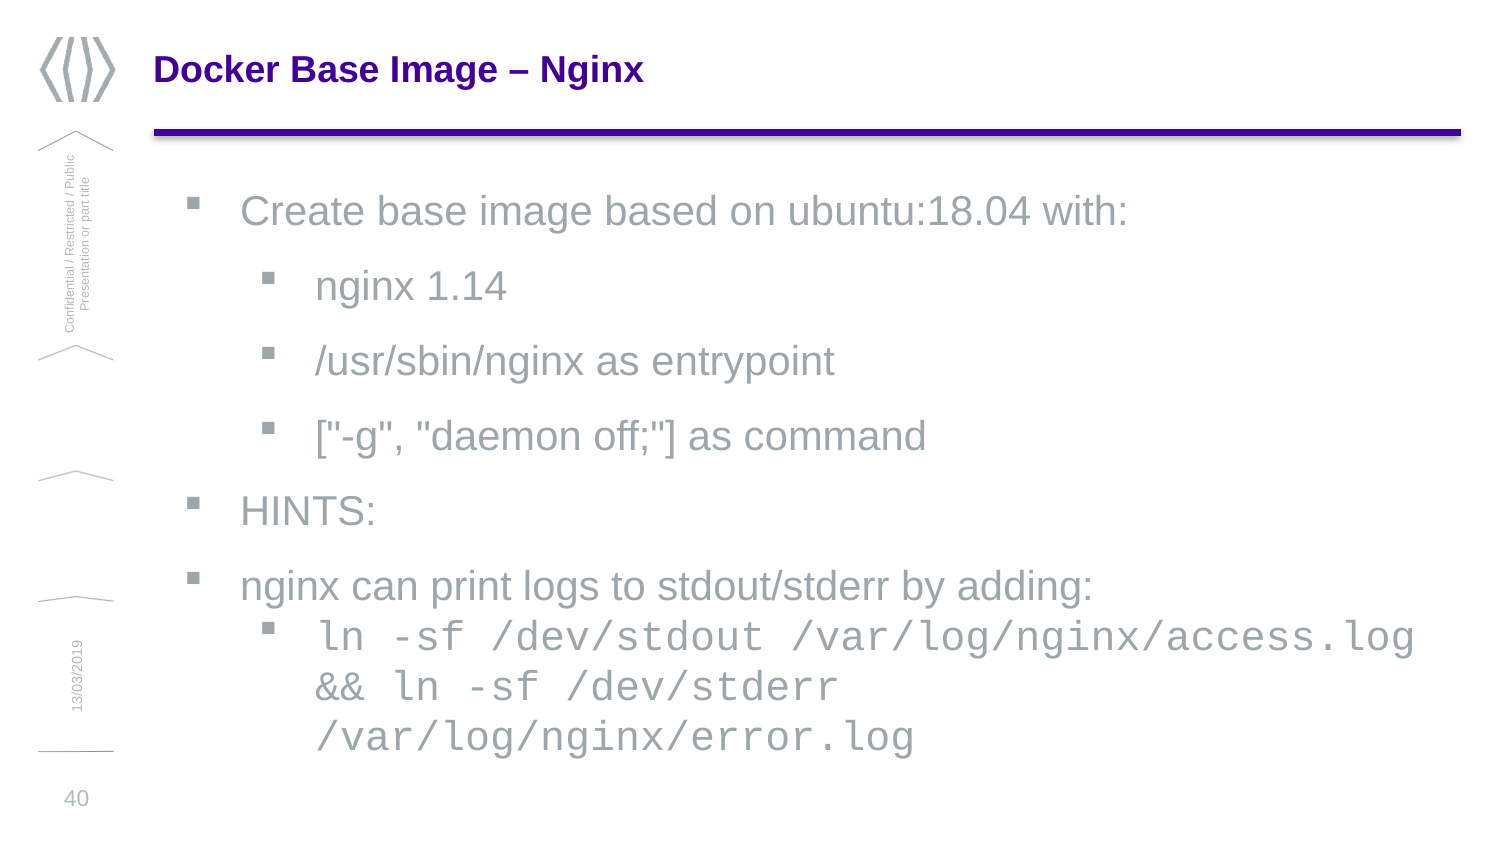

# Docker Base Image – Nginx
Create base image based on ubuntu:18.04 with:
nginx 1.14
/usr/sbin/nginx as entrypoint
["-g", "daemon off;"] as command
HINTS:
nginx can print logs to stdout/stderr by adding:
ln -sf /dev/stdout /var/log/nginx/access.log && ln -sf /dev/stderr /var/log/nginx/error.log
Confidential / Restricted / Public
Presentation or part title
13/03/2019
40